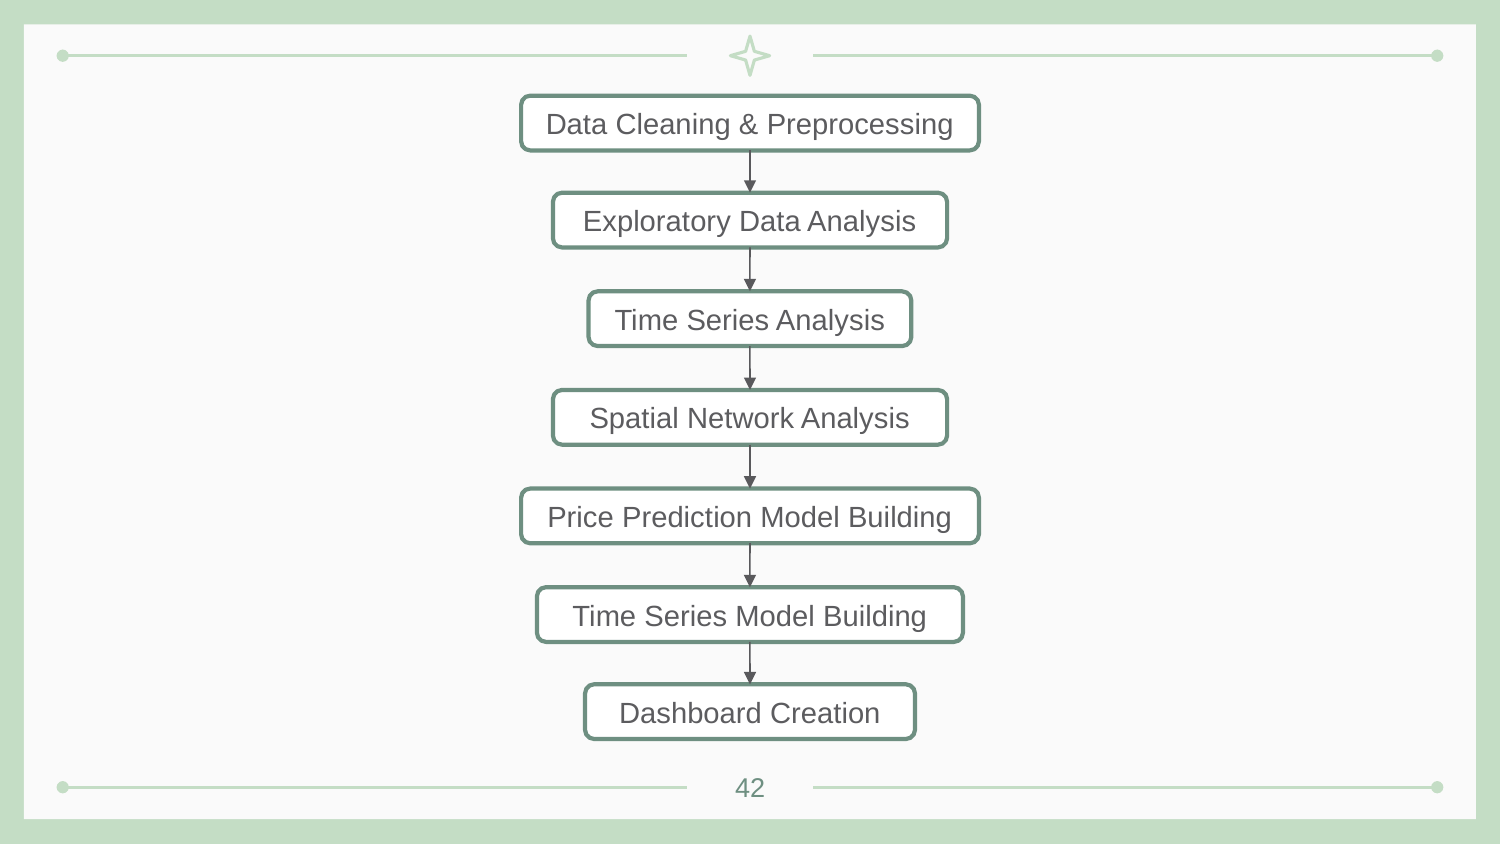

Data Cleaning & Preprocessing
Exploratory Data Analysis
Time Series Analysis
Spatial Network Analysis
Price Prediction Model Building
Time Series Model Building
Dashboard Creation
42